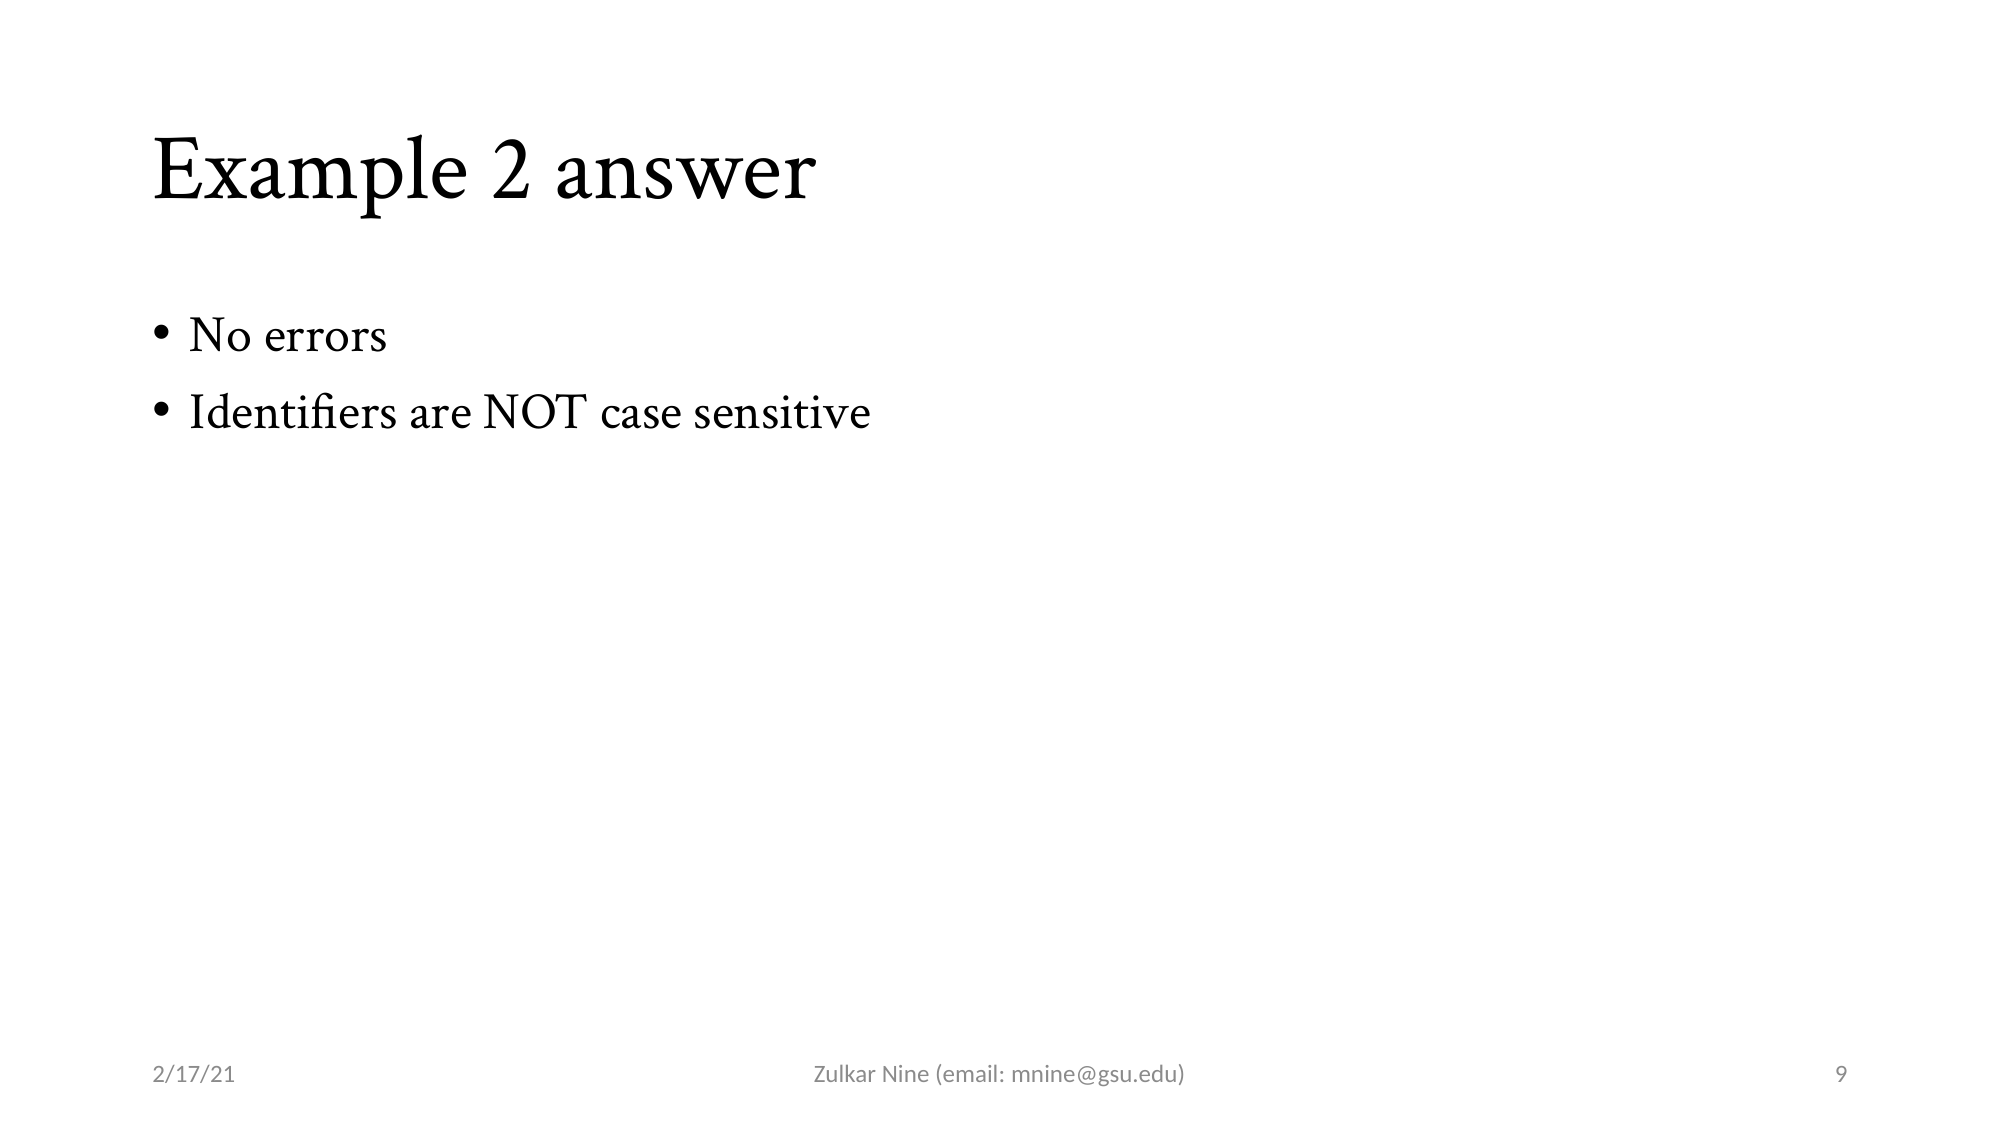

# Example 2 answer
No errors
Identifiers are NOT case sensitive
2/17/21
Zulkar Nine (email: mnine@gsu.edu)
9